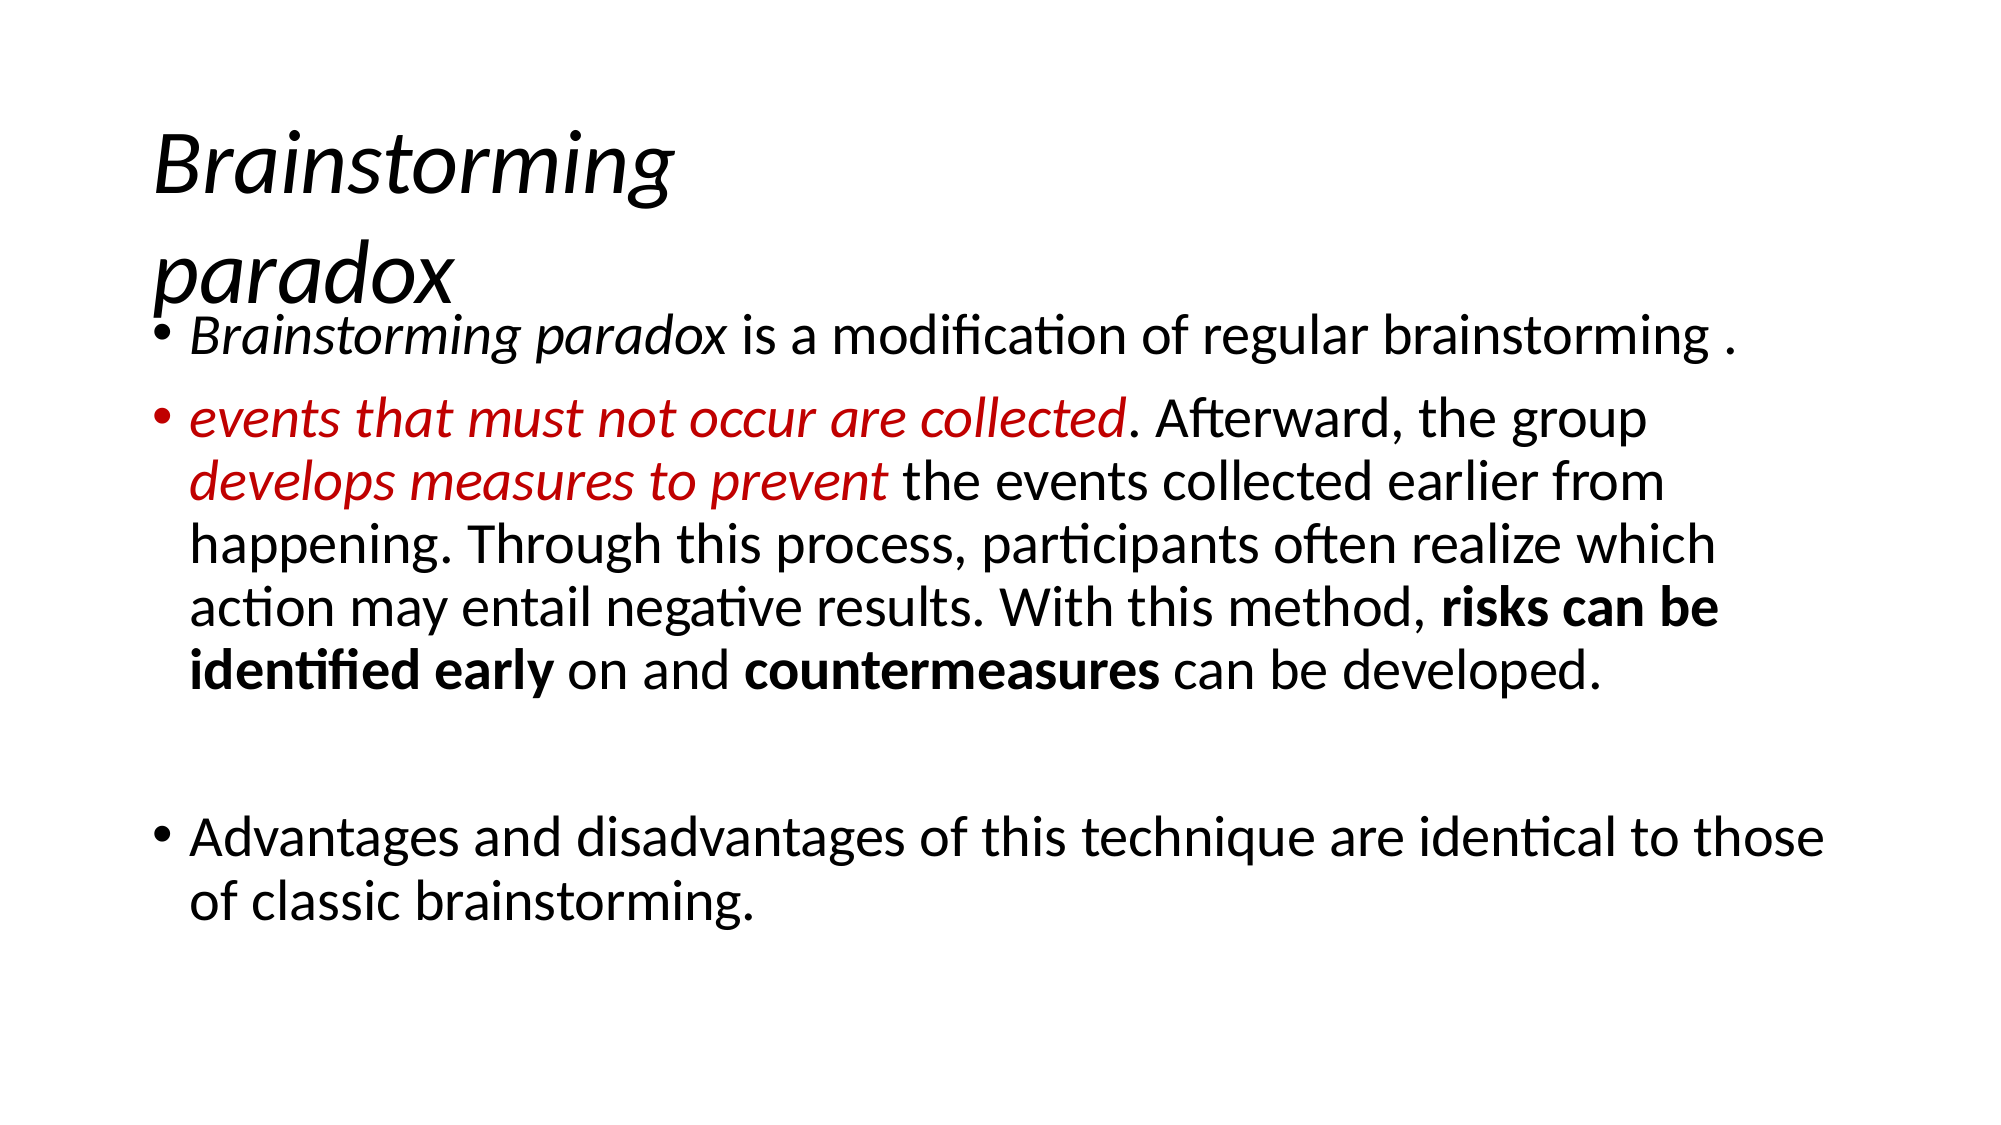

# Brainstorming paradox
Brainstorming paradox is a modification of regular brainstorming .
events that must not occur are collected. Afterward, the group  develops measures to prevent the events collected earlier from  happening. Through this process, participants often realize which  action may entail negative results. With this method, risks can be  identified early on and countermeasures can be developed.

Advantages and disadvantages of this technique are identical to those  of classic brainstorming.